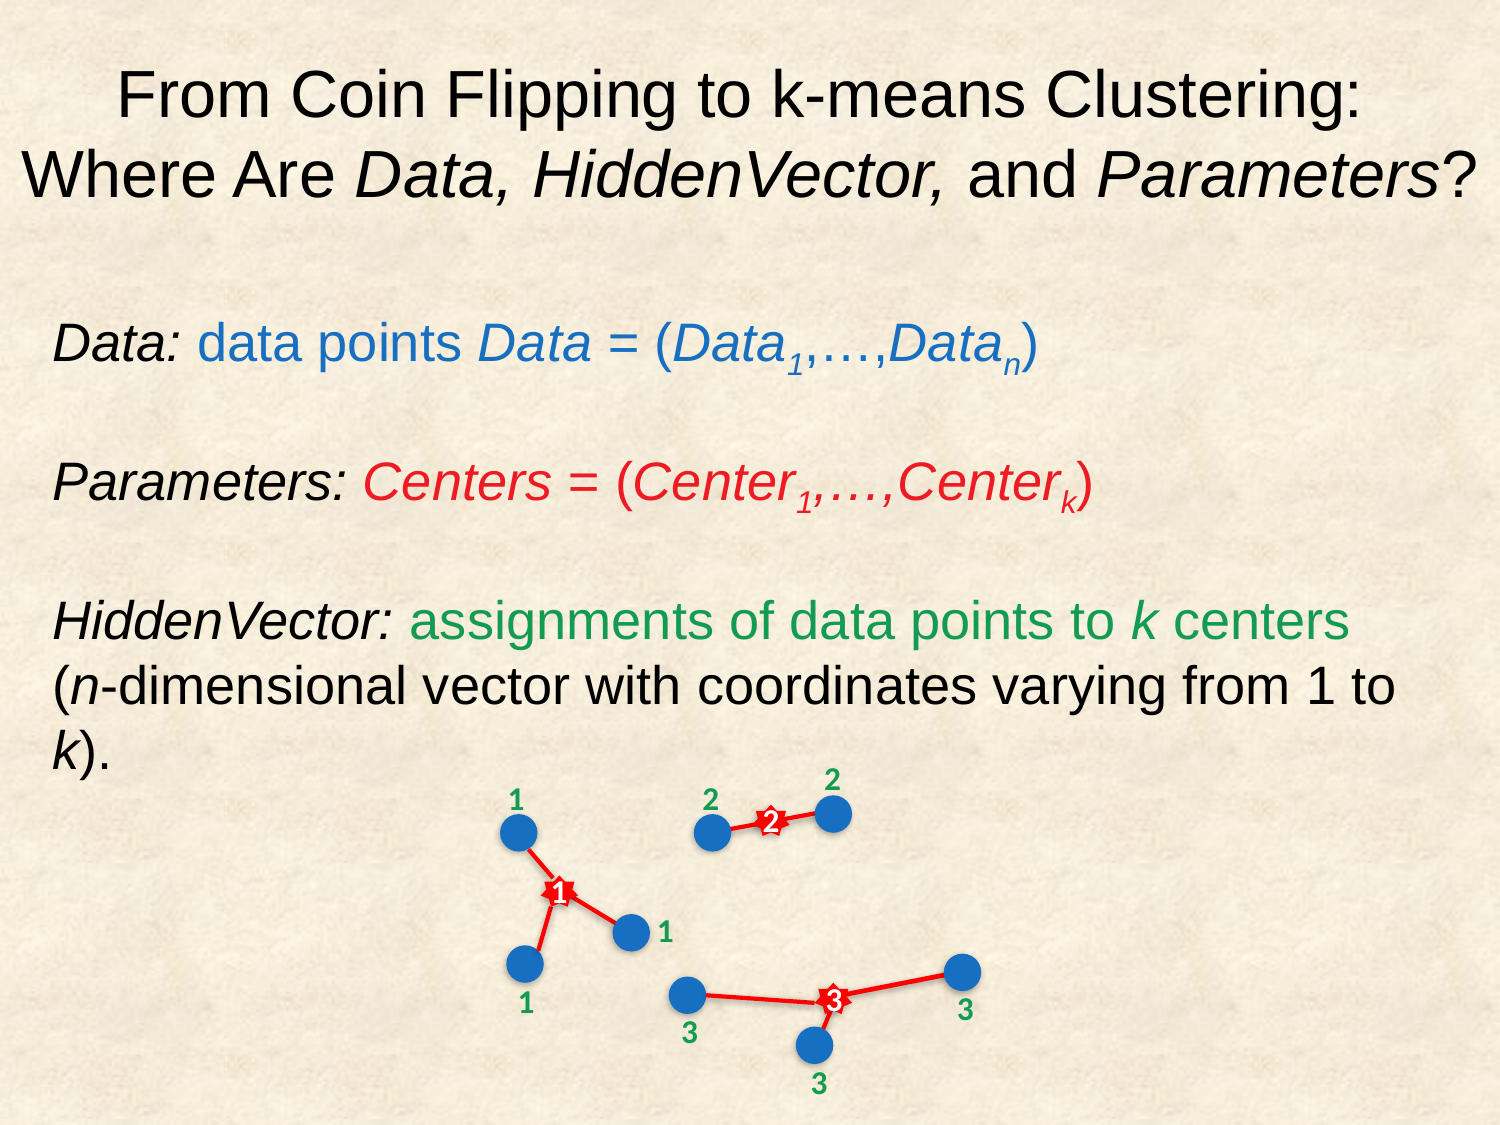

# From Coin Flipping to k-means Clustering: Where Are Data, HiddenVector, and Parameters?
Data: data points Data = (Data1,…,Datan)

Parameters: Centers = (Center1,…,Centerk)

HiddenVector: assignments of data points to k centers
(n-dimensional vector with coordinates varying from 1 to k).
2
1
2
2

1
1
3
1
3
3
3